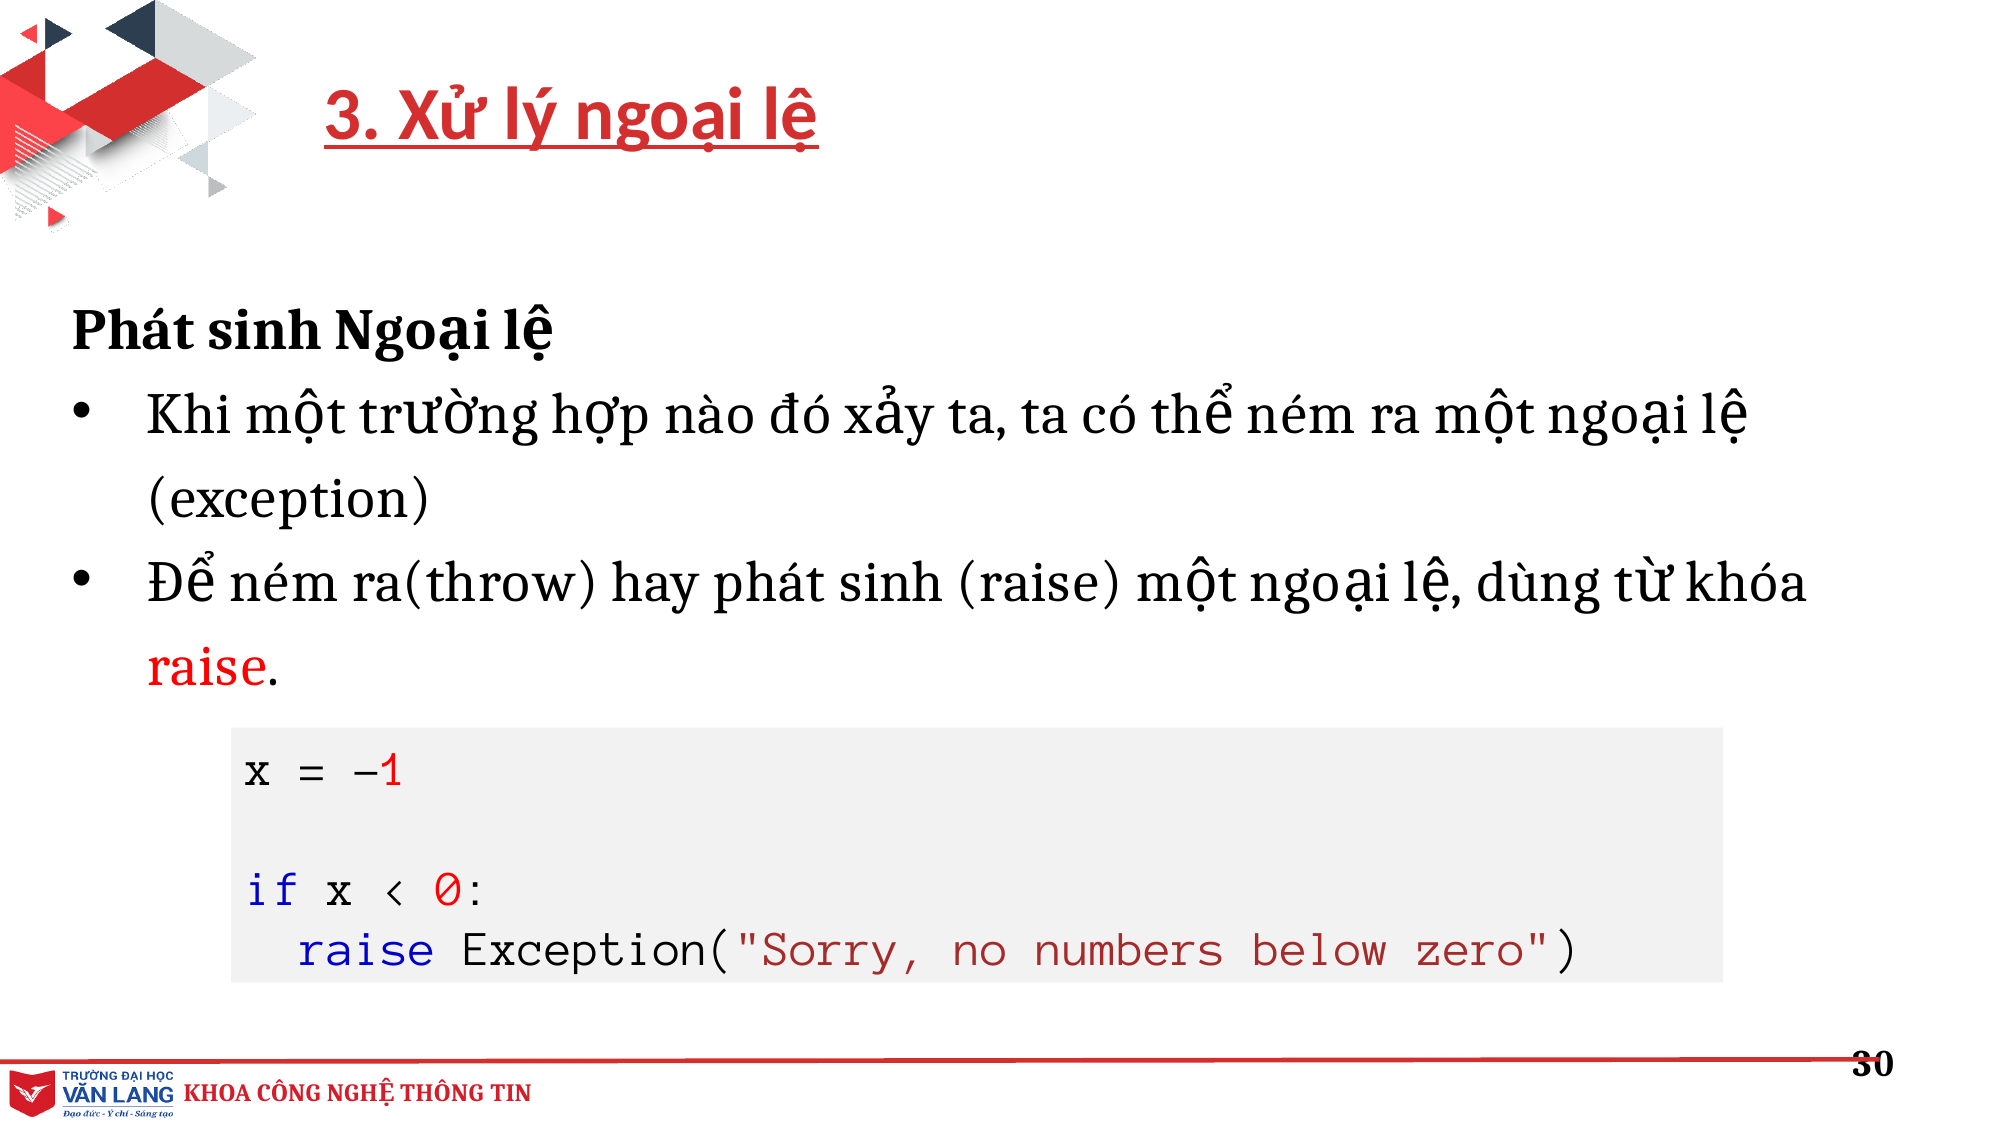

3. Xử lý ngoại lệ

Phát sinh Ngoại lệ
Khi một trường hợp nào đó xảy ta, ta có thể ném ra một ngoại lệ (exception)
Để ném ra(throw) hay phát sinh (raise) một ngoại lệ, dùng từ khóa raise.

x = -1
if x < 0:
  raise Exception("Sorry, no numbers below zero")